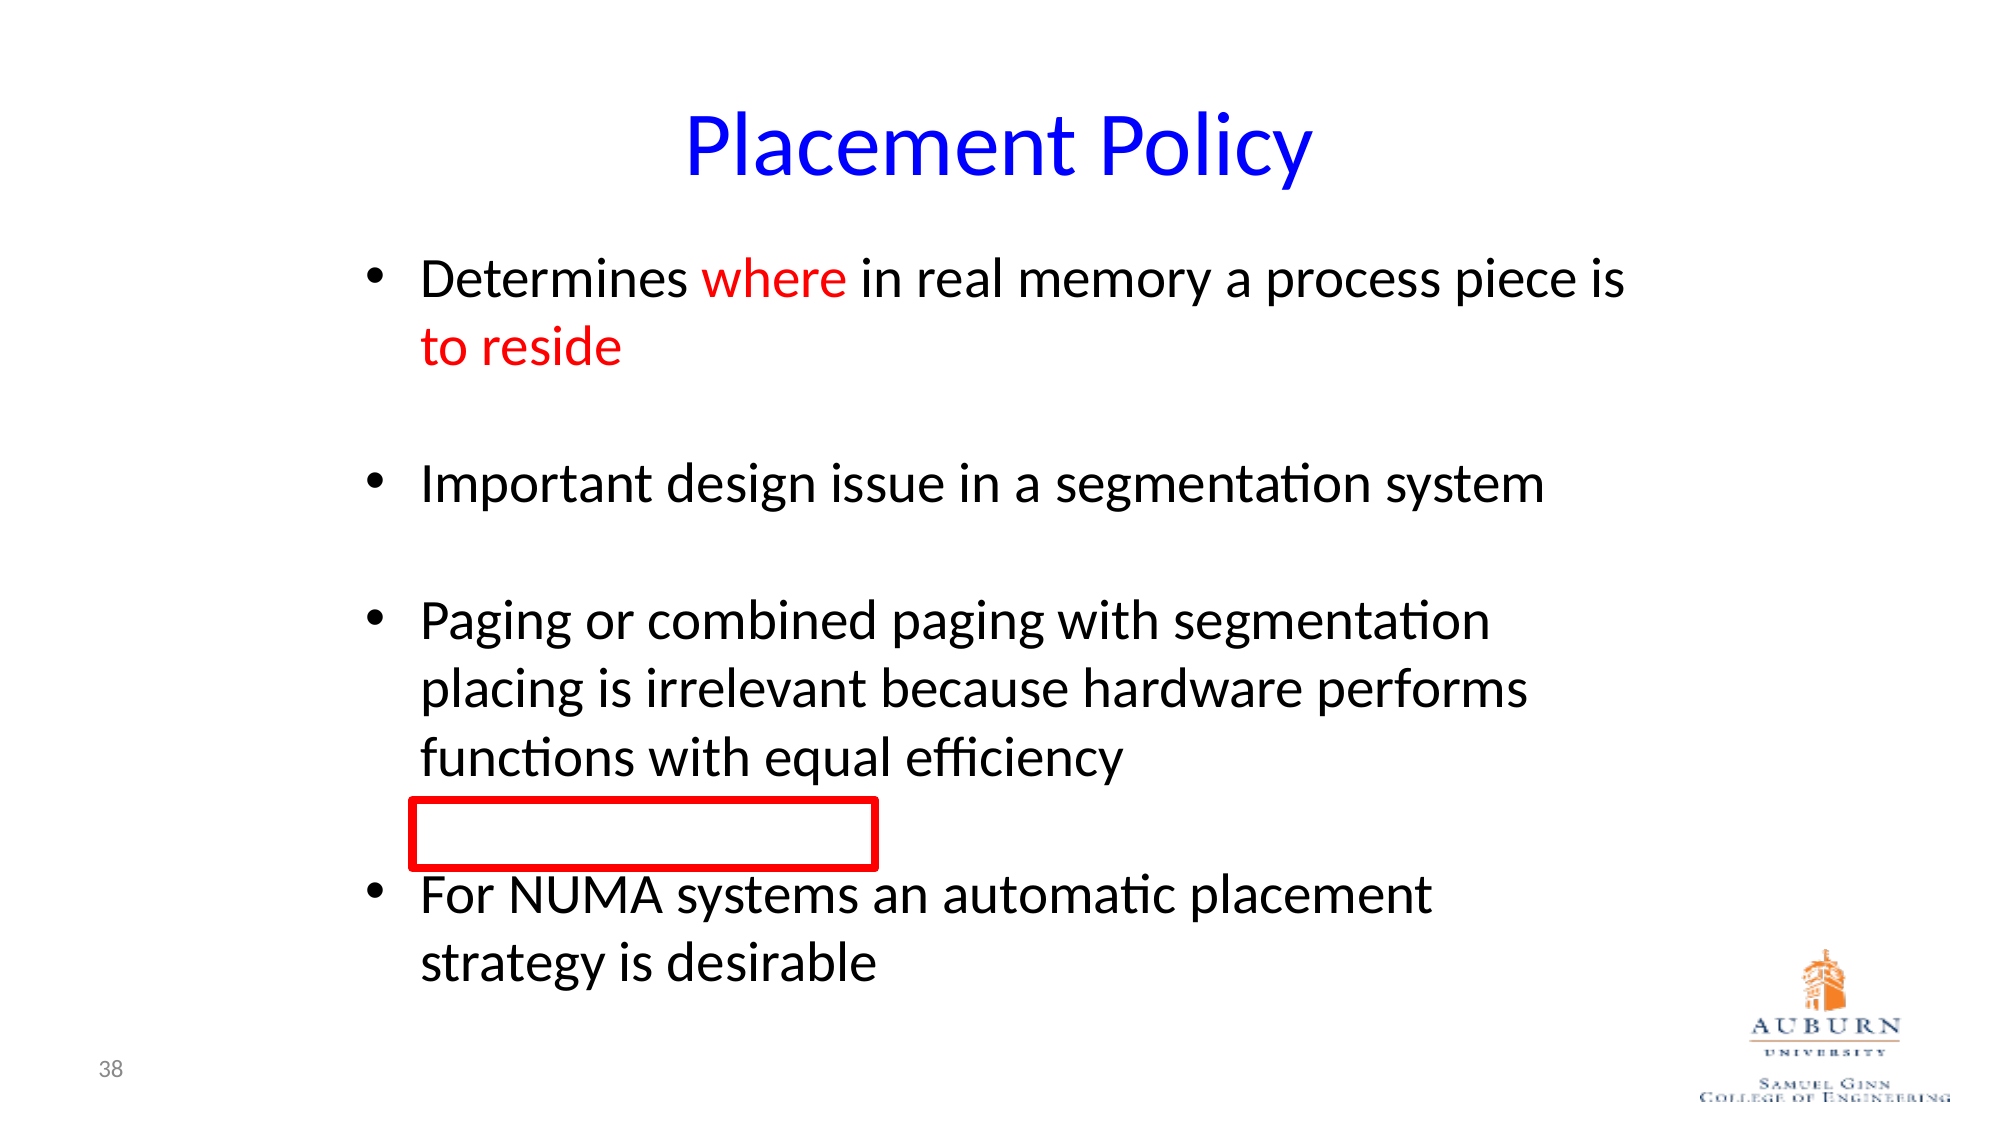

# Placement Policy
Determines where in real memory a process piece is to reside

Important design issue in a segmentation system

Paging or combined paging with segmentation placing is irrelevant because hardware performs functions with equal efficiency

For NUMA systems an automatic placement strategy is desirable

38